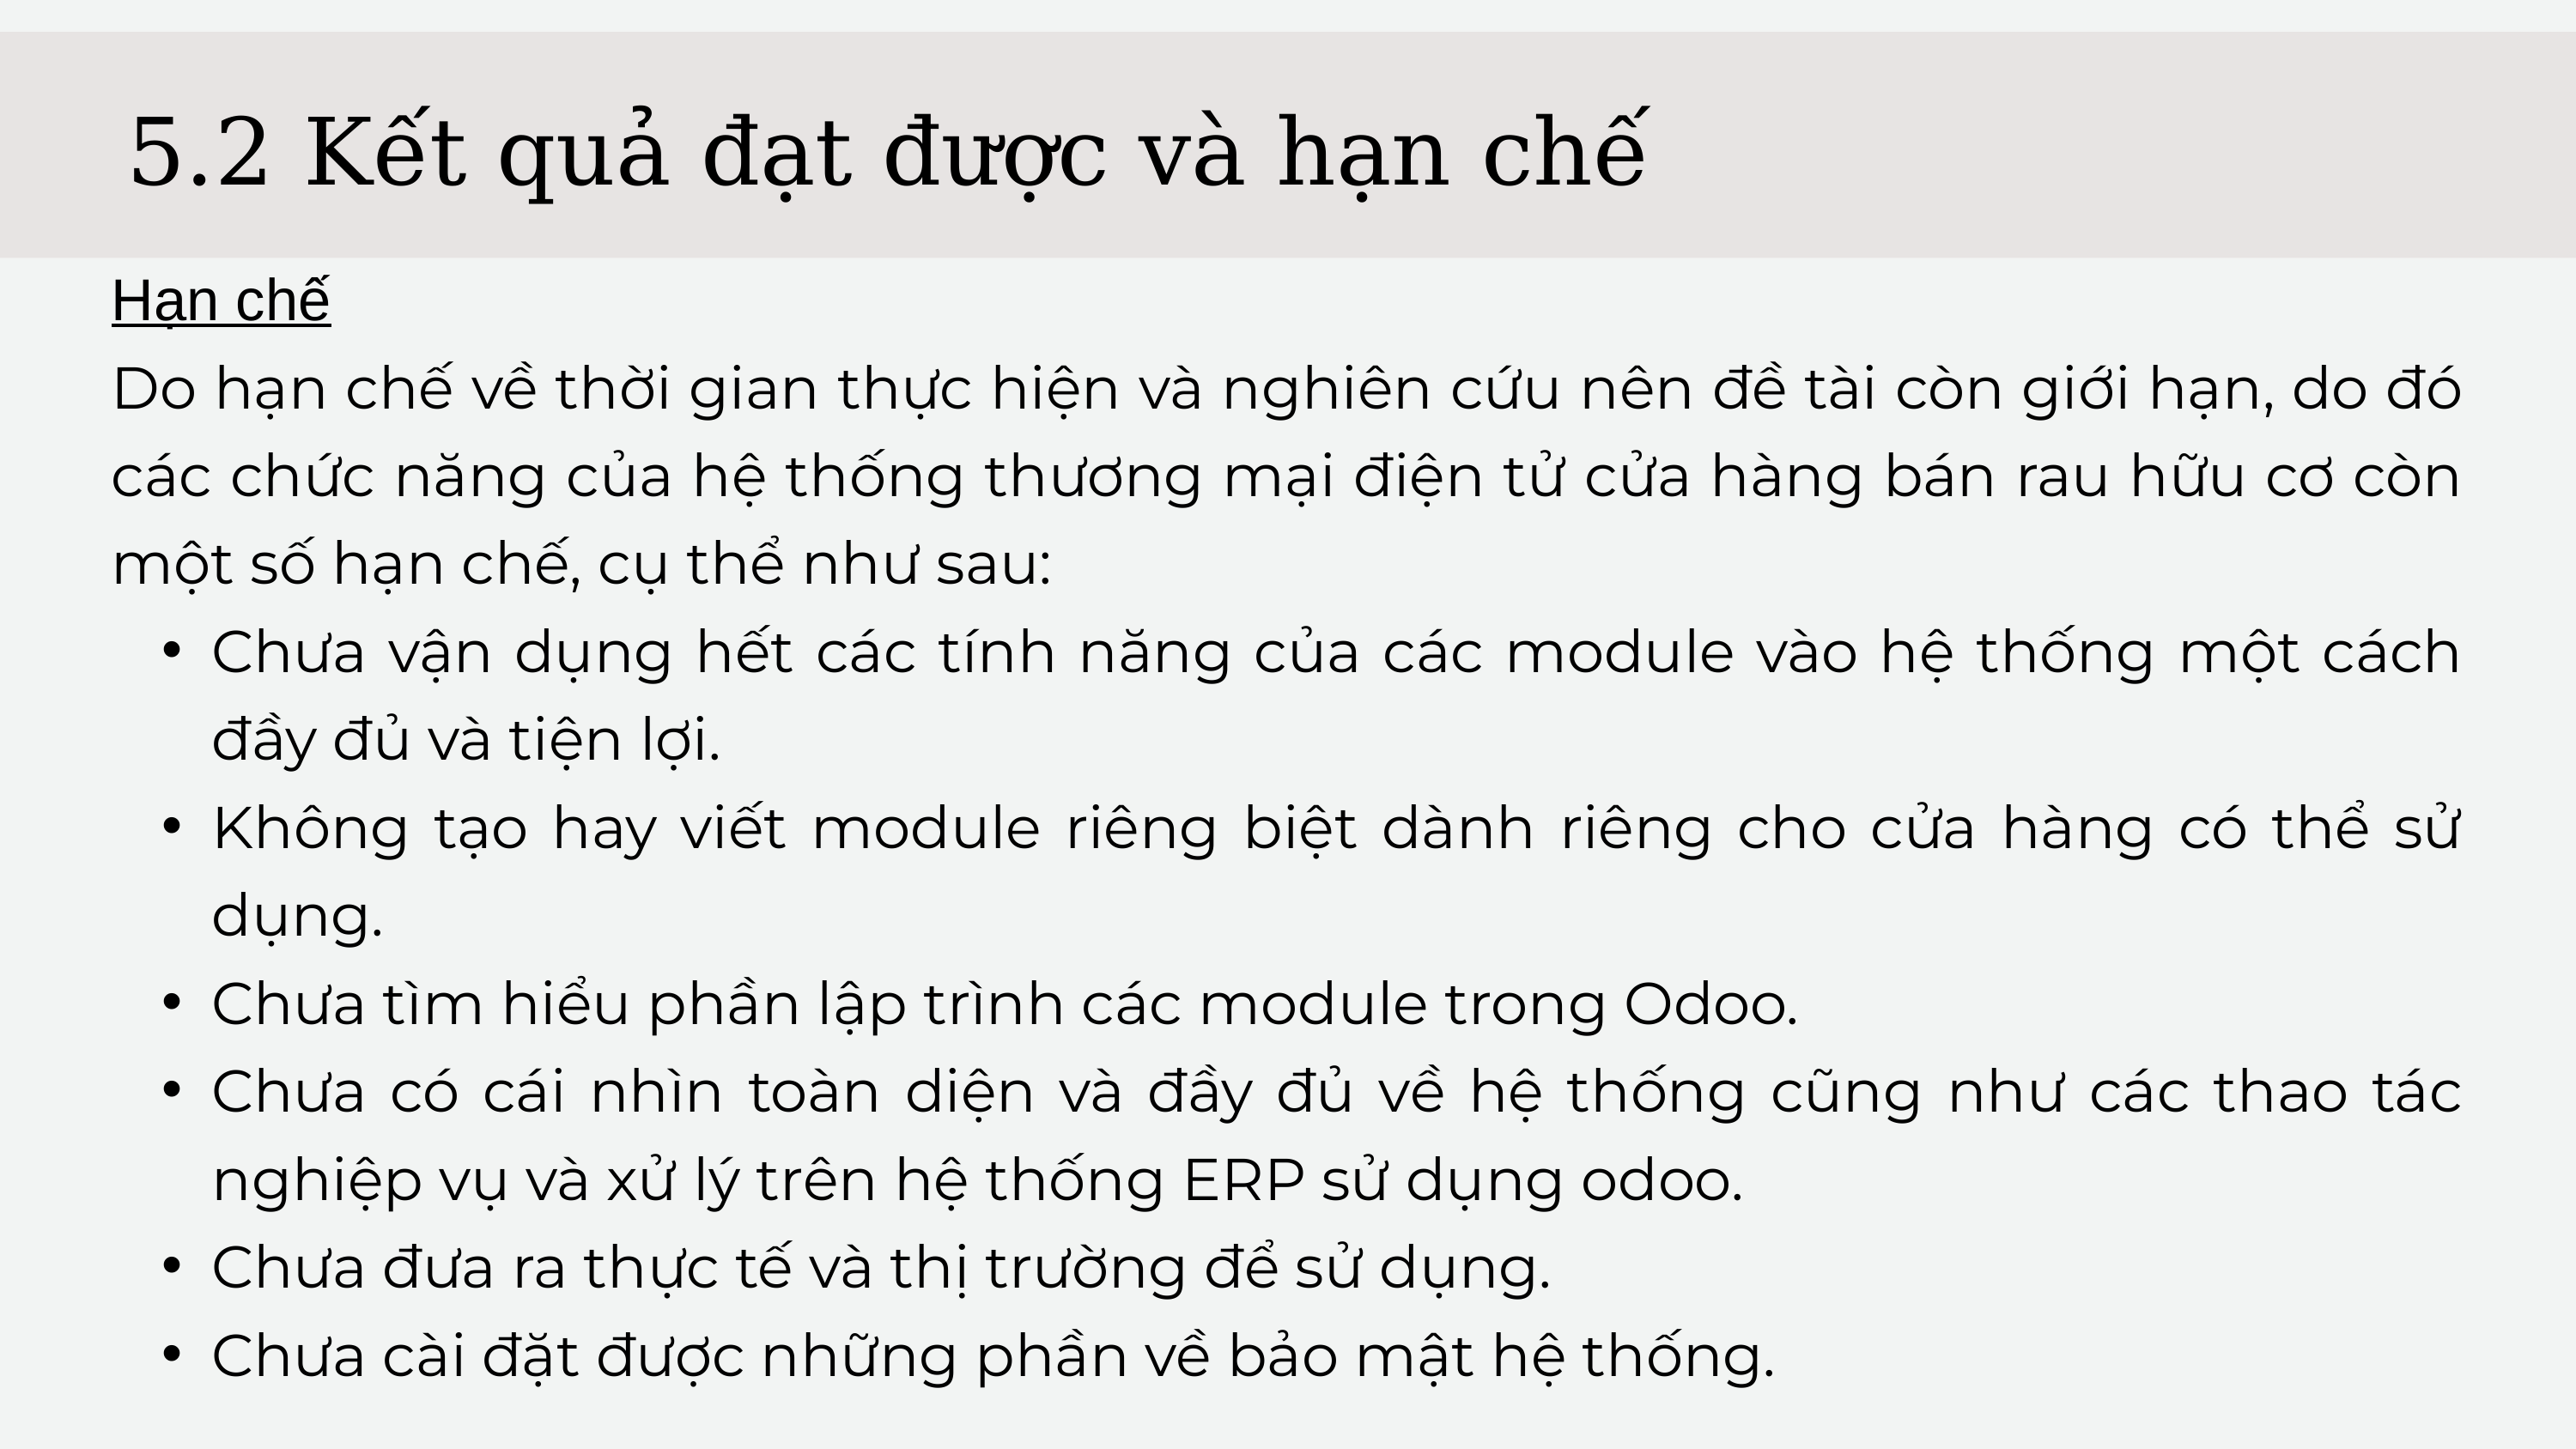

5.2 Kết quả đạt được và hạn chế

Hạn chế
Do hạn chế về thời gian thực hiện và nghiên cứu nên đề tài còn giới hạn, do đó các chức năng của hệ thống thương mại điện tử cửa hàng bán rau hữu cơ còn một số hạn chế, cụ thể như sau:
Chưa vận dụng hết các tính năng của các module vào hệ thống một cách đầy đủ và tiện lợi.
Không tạo hay viết module riêng biệt dành riêng cho cửa hàng có thể sử dụng.
Chưa tìm hiểu phần lập trình các module trong Odoo.
Chưa có cái nhìn toàn diện và đầy đủ về hệ thống cũng như các thao tác nghiệp vụ và xử lý trên hệ thống ERP sử dụng odoo.
Chưa đưa ra thực tế và thị trường để sử dụng.
Chưa cài đặt được những phần về bảo mật hệ thống.